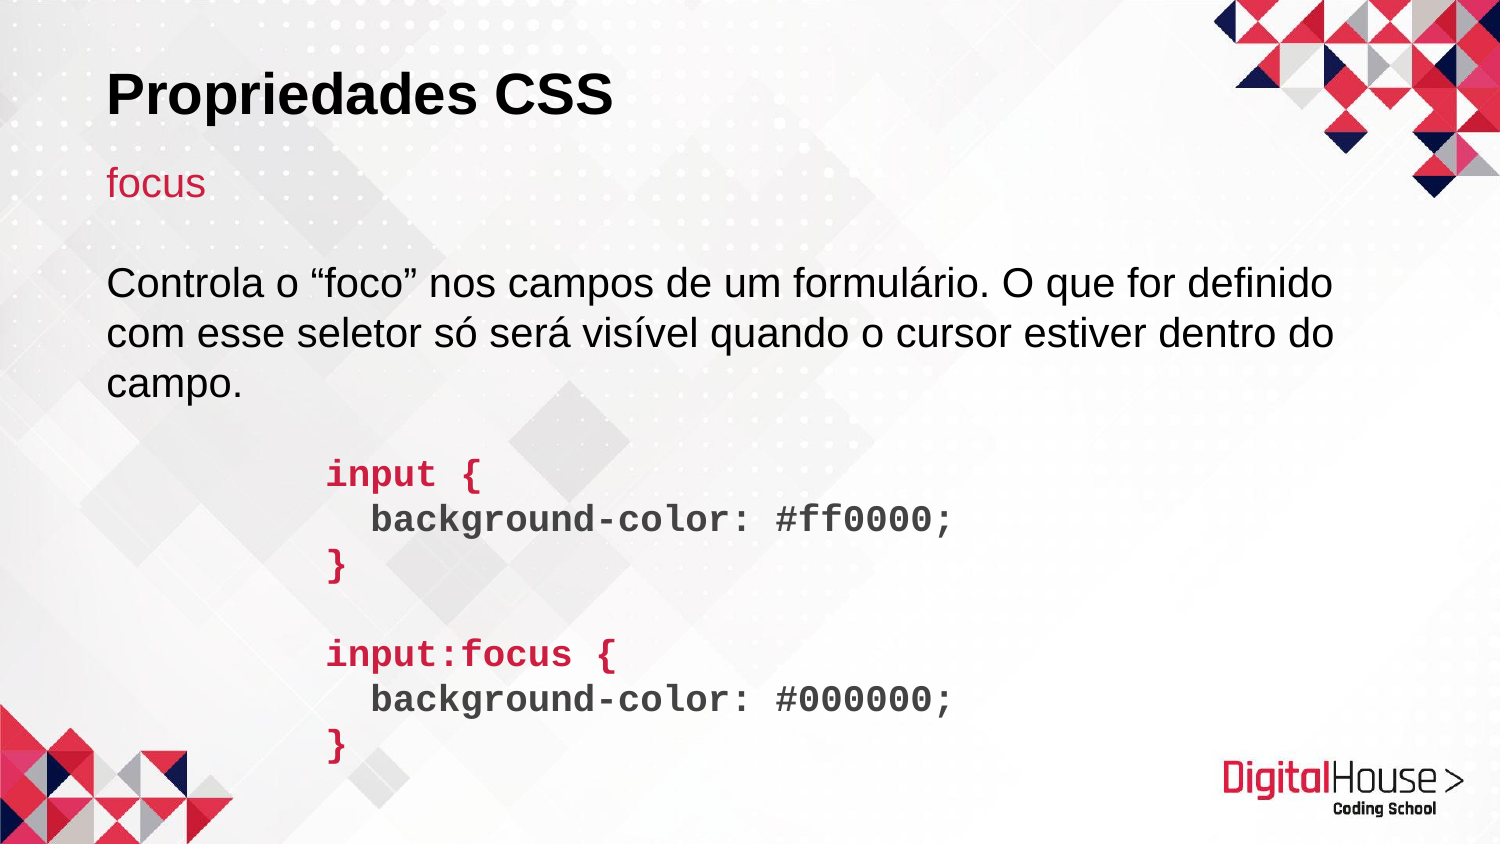

# Propriedades CSS
focus

Controla o “foco” nos campos de um formulário. O que for definido com esse seletor só será visível quando o cursor estiver dentro do campo.

input {
  background-color: #ff0000;
}

input:focus {
  background-color: #000000;
}